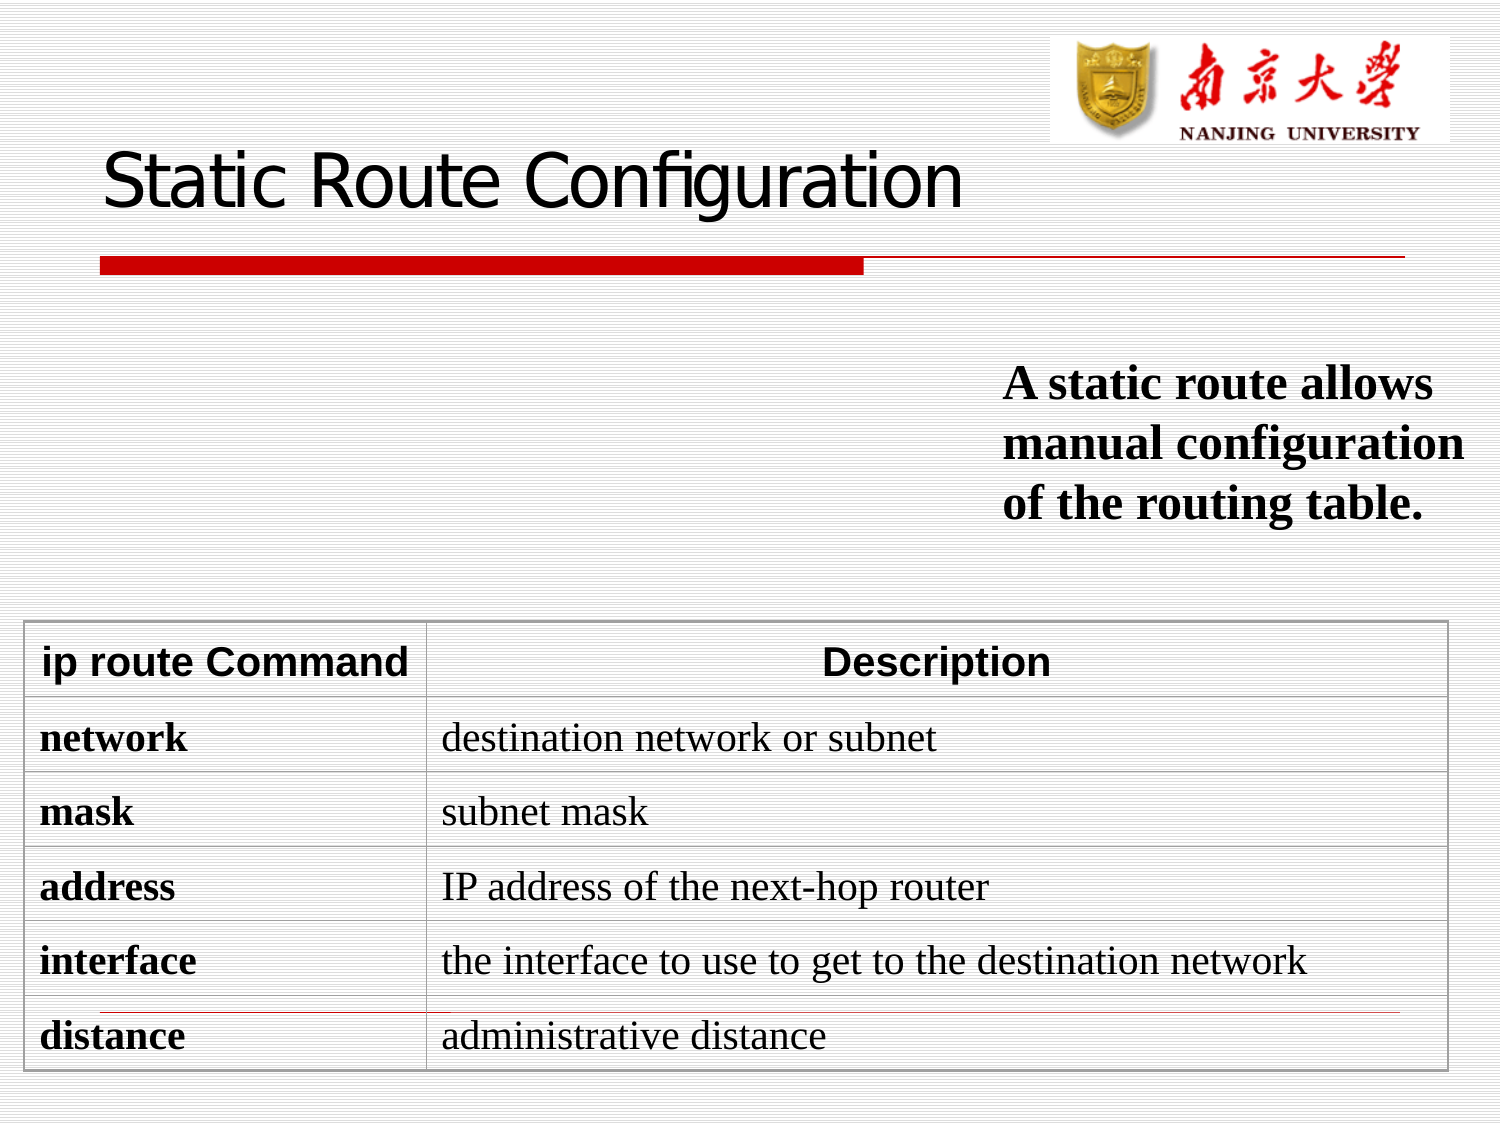

Static Route Configuration

A static route allows manual configuration of the routing table.

ip route Command

Description

network

destination network or subnet

mask

subnet mask

address

IP address of the next-hop router

interface

the interface to use to get to the destination network

distance

administrative distance